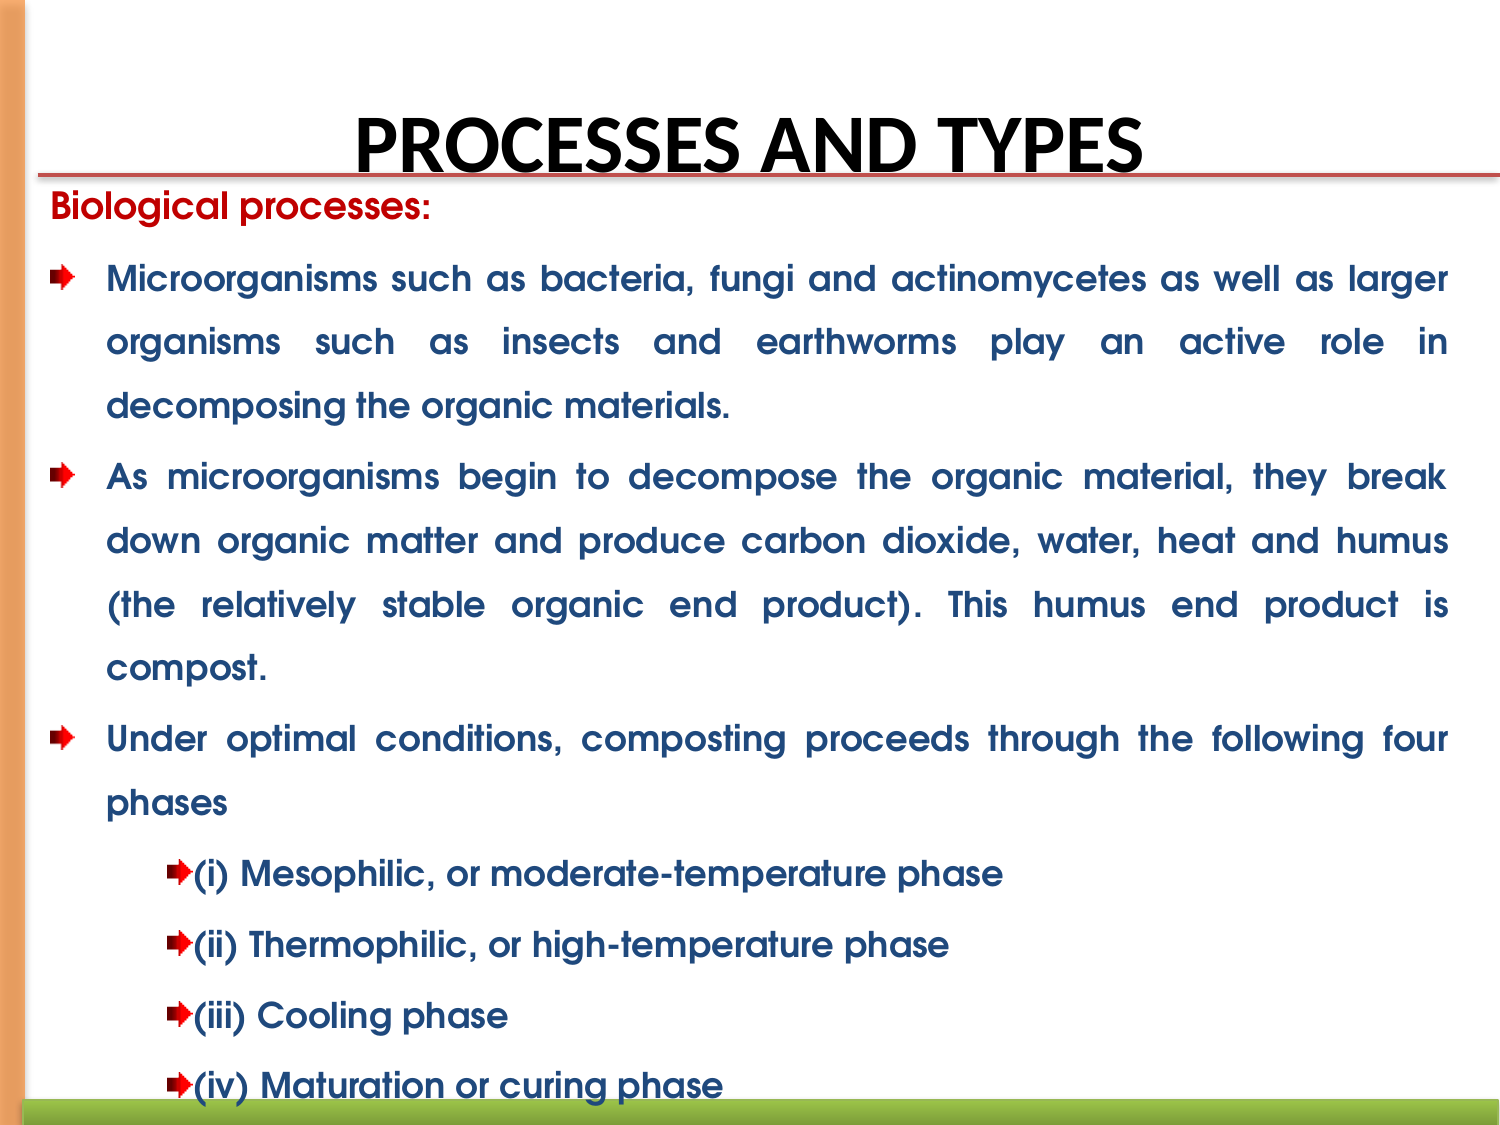

# PROCESSES AND TYPES
Biological processes:
Microorganisms such as bacteria, fungi and actinomycetes as well as larger organisms such as insects and earthworms play an active role in decomposing the organic materials.
As microorganisms begin to decompose the organic material, they break down organic matter and produce carbon dioxide, water, heat and humus (the relatively stable organic end product). This humus end product is compost.
Under optimal conditions, composting proceeds through the following four phases
(i) Mesophilic, or moderate-temperature phase
(ii) Thermophilic, or high-temperature phase
(iii) Cooling phase
(iv) Maturation or curing phase